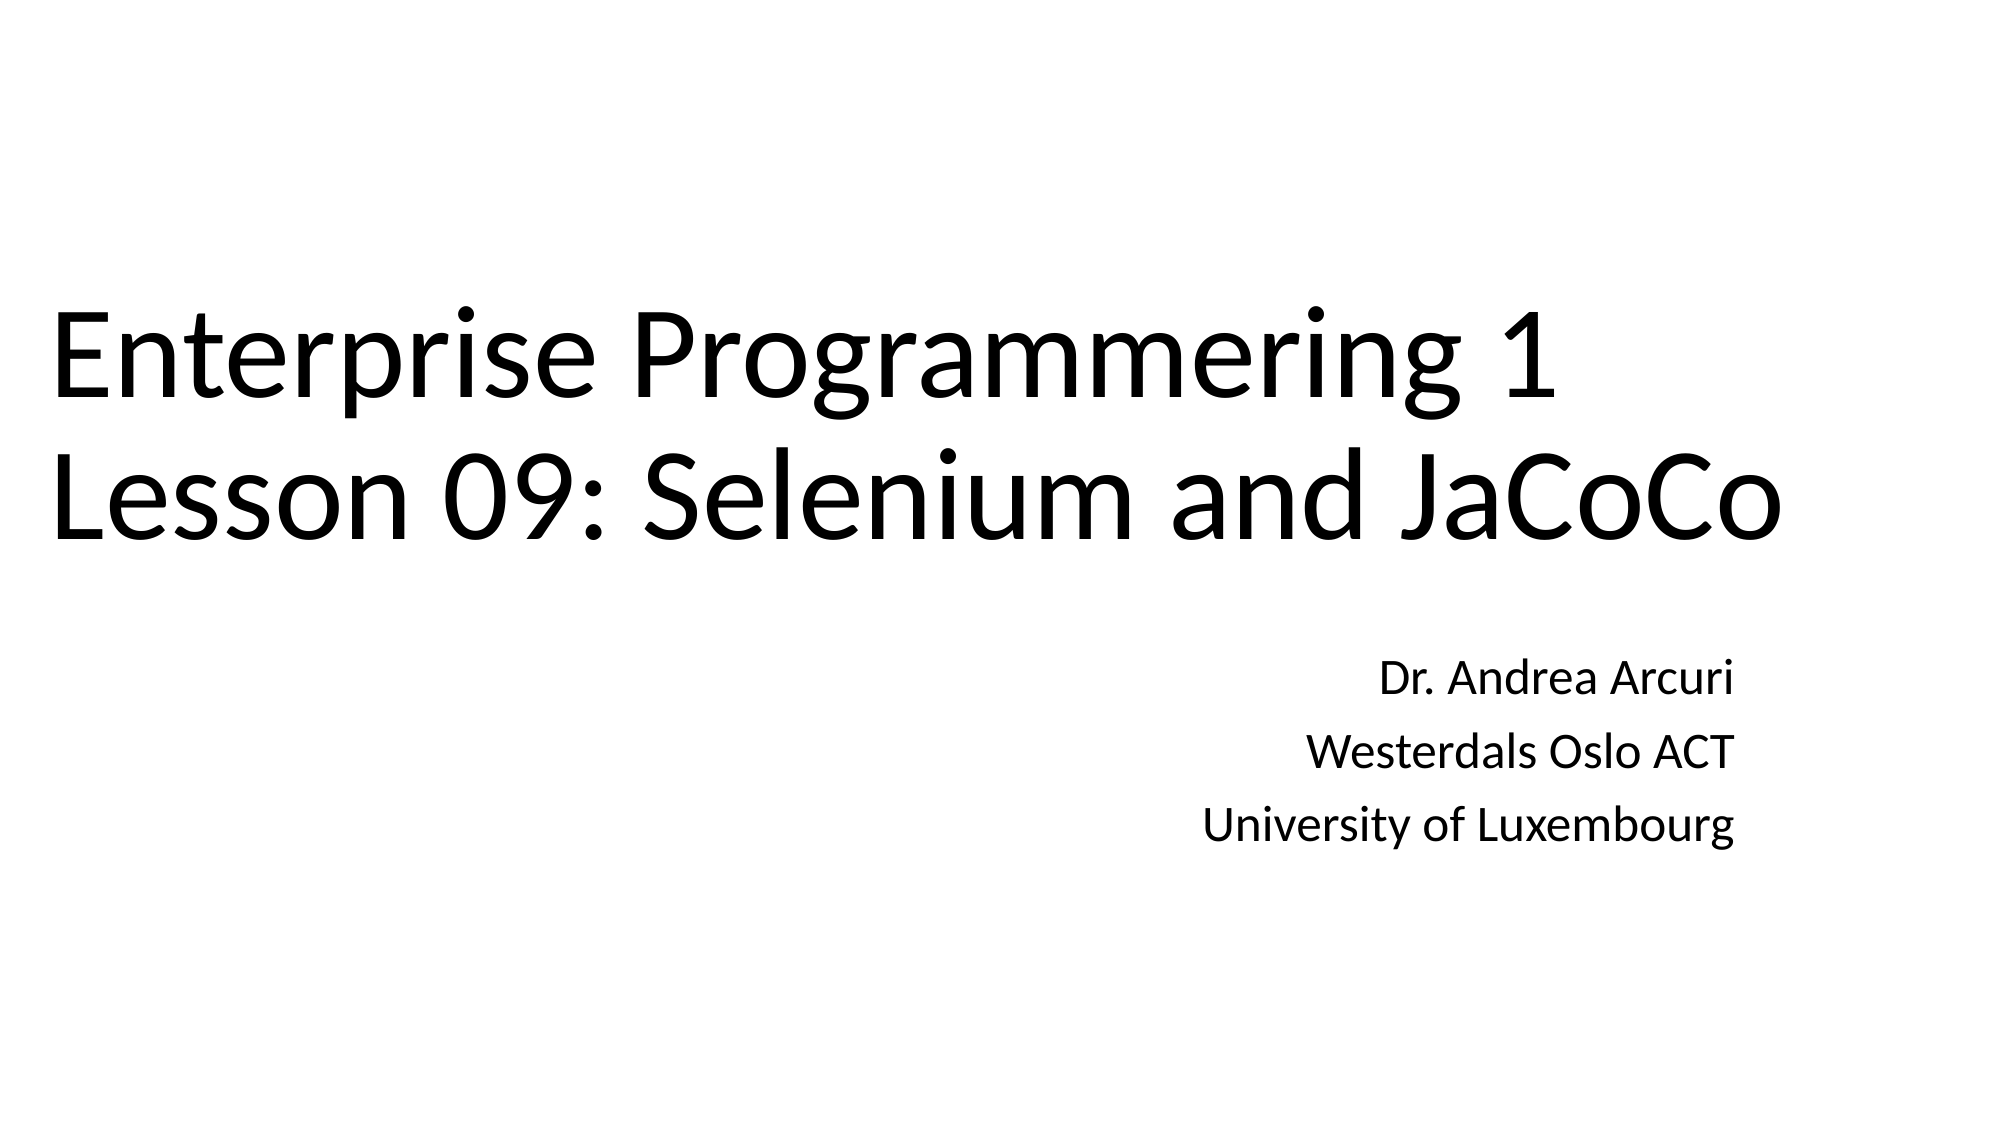

# Enterprise Programmering 1 Lesson 09: Selenium and JaCoCo
Dr. Andrea Arcuri
Westerdals Oslo ACT
University of Luxembourg